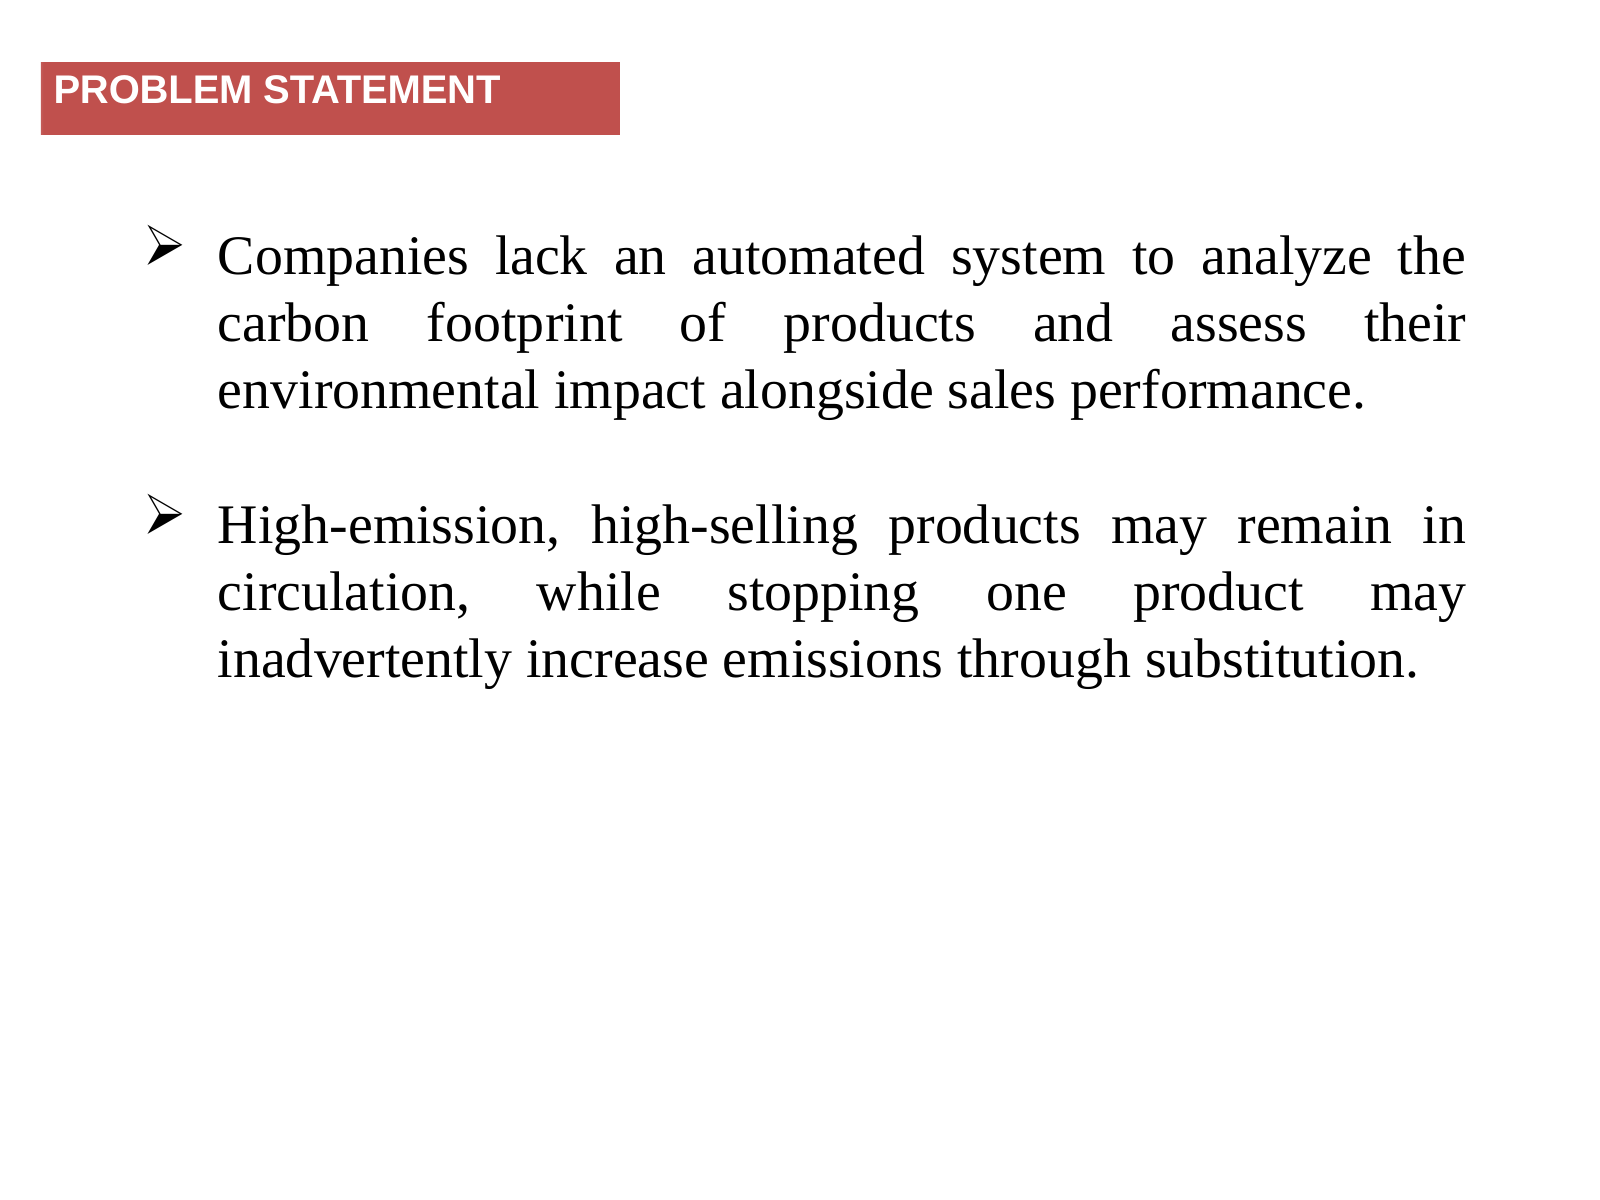

PROBLEM STATEMENT
Companies lack an automated system to analyze the carbon footprint of products and assess their environmental impact alongside sales performance.

High-emission, high-selling products may remain in circulation, while stopping one product may inadvertently increase emissions through substitution.